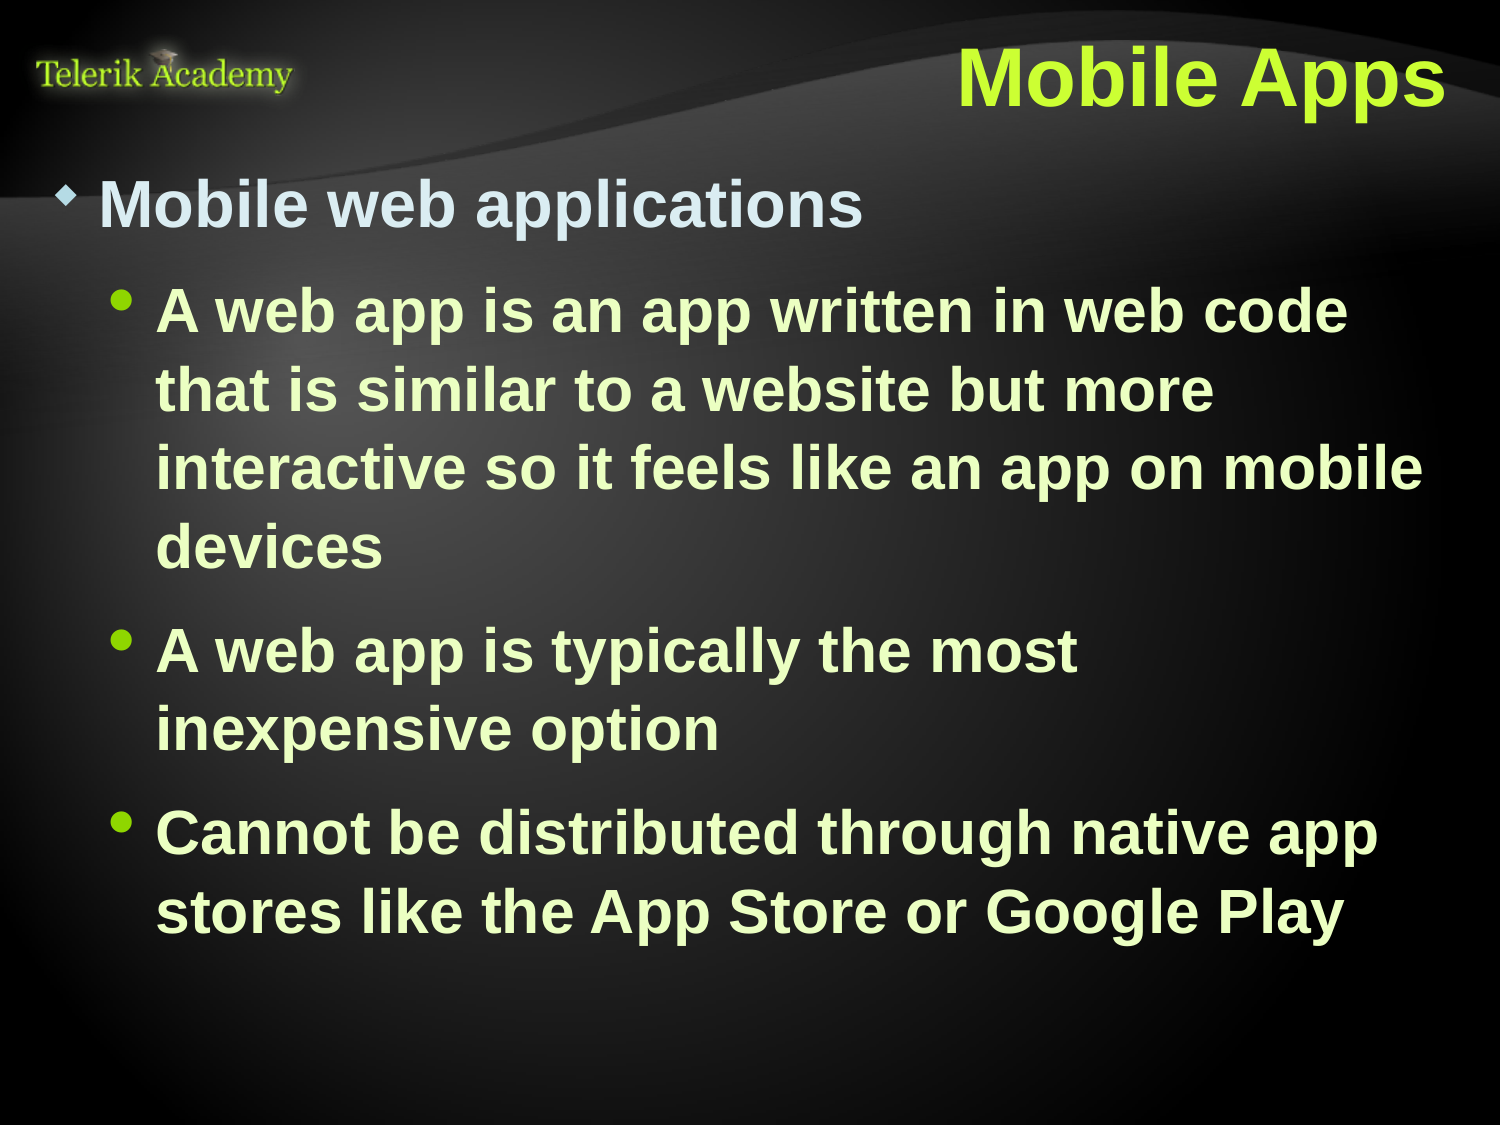

# Mobile Apps
Mobile web applications
A web app is an app written in web code that is similar to a website but more interactive so it feels like an app on mobile devices
A web app is typically the most inexpensive option
Cannot be distributed through native app stores like the App Store or Google Play